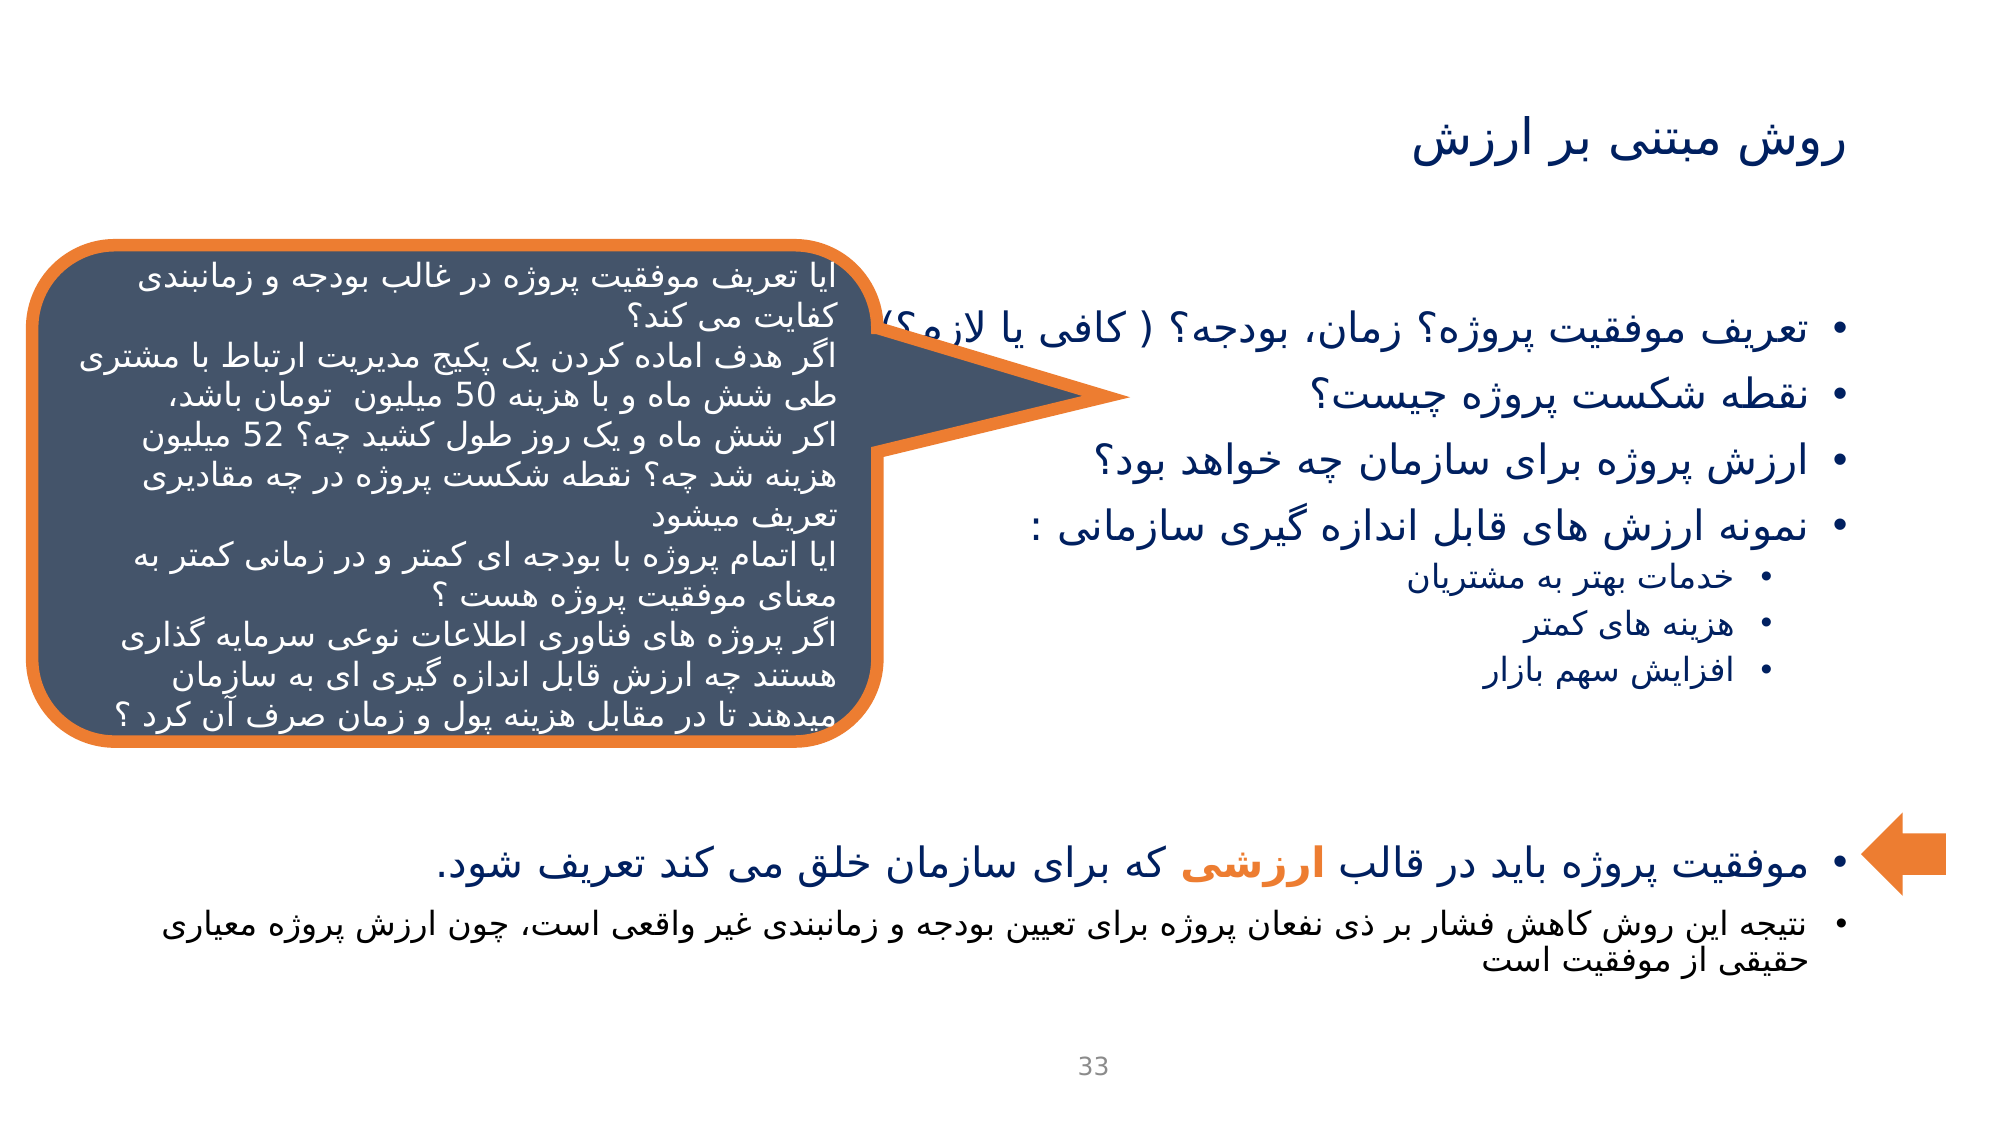

# روش مبتنی بر ارزش
ایا تعریف موفقیت پروژه در غالب بودجه و زمانبندی کفایت می کند؟
اگر هدف اماده کردن یک پکیج مدیریت ارتباط با مشتری طی شش ماه و با هزینه 50 میلیون  تومان باشد،
اکر شش ماه و یک روز طول کشید چه؟ 52 میلیون هزینه شد چه؟ نقطه شکست پروژه در چه مقادیری تعریف میشود
ایا اتمام پروژه با بودجه ای کمتر و در زمانی کمتر به معنای موفقیت پروژه هست ؟
اگر پروژه های فناوری اطلاعات نوعی سرمایه گذاری هستند چه ارزش قابل اندازه گیری ای به سازمان میدهند تا در مقابل هزینه پول و زمان صرف آن کرد ؟
تعریف موفقیت پروژه؟ زمان، بودجه؟ ( کافی یا لازم؟)
نقطه شکست پروژه چیست؟
ارزش پروژه برای سازمان چه خواهد بود؟
نمونه ارزش های قابل اندازه گیری سازمانی :
خدمات بهتر به مشتریان
هزینه های کمتر
افزایش سهم بازار

موفقیت پروژه باید در قالب ارزشی که برای سازمان خلق می کند تعریف شود.
نتیجه این روش کاهش فشار بر ذی نفعان پروژه برای تعیین بودجه و زمانبندی غیر واقعی است، چون ارزش پروژه معیاری حقیقی از موفقیت است

33